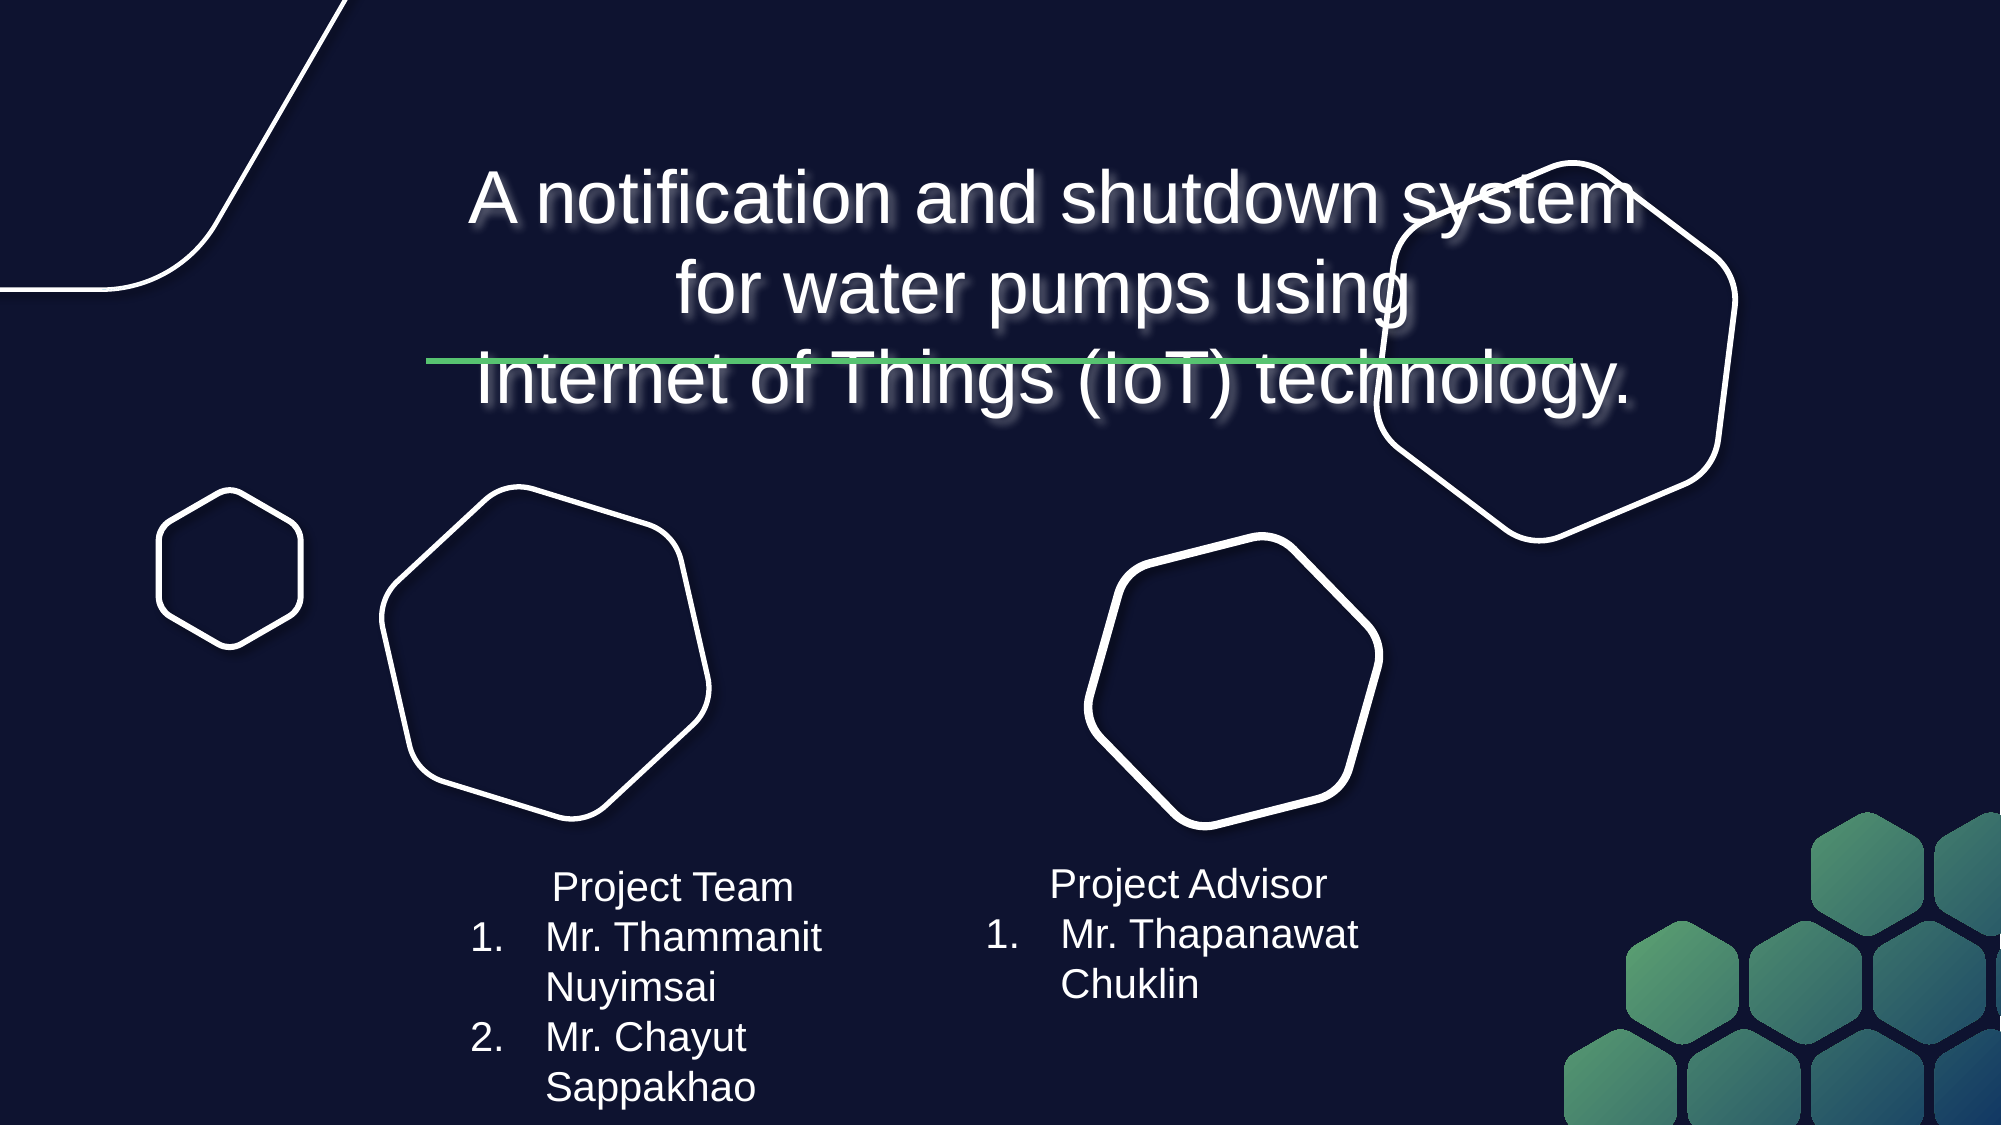

A notification and shutdown system for water pumps using
Internet of Things (IoT) technology.

Project Advisor
Mr. Thapanawat Chuklin
Project Team
Mr. Thammanit Nuyimsai
Mr. Chayut Sappakhao